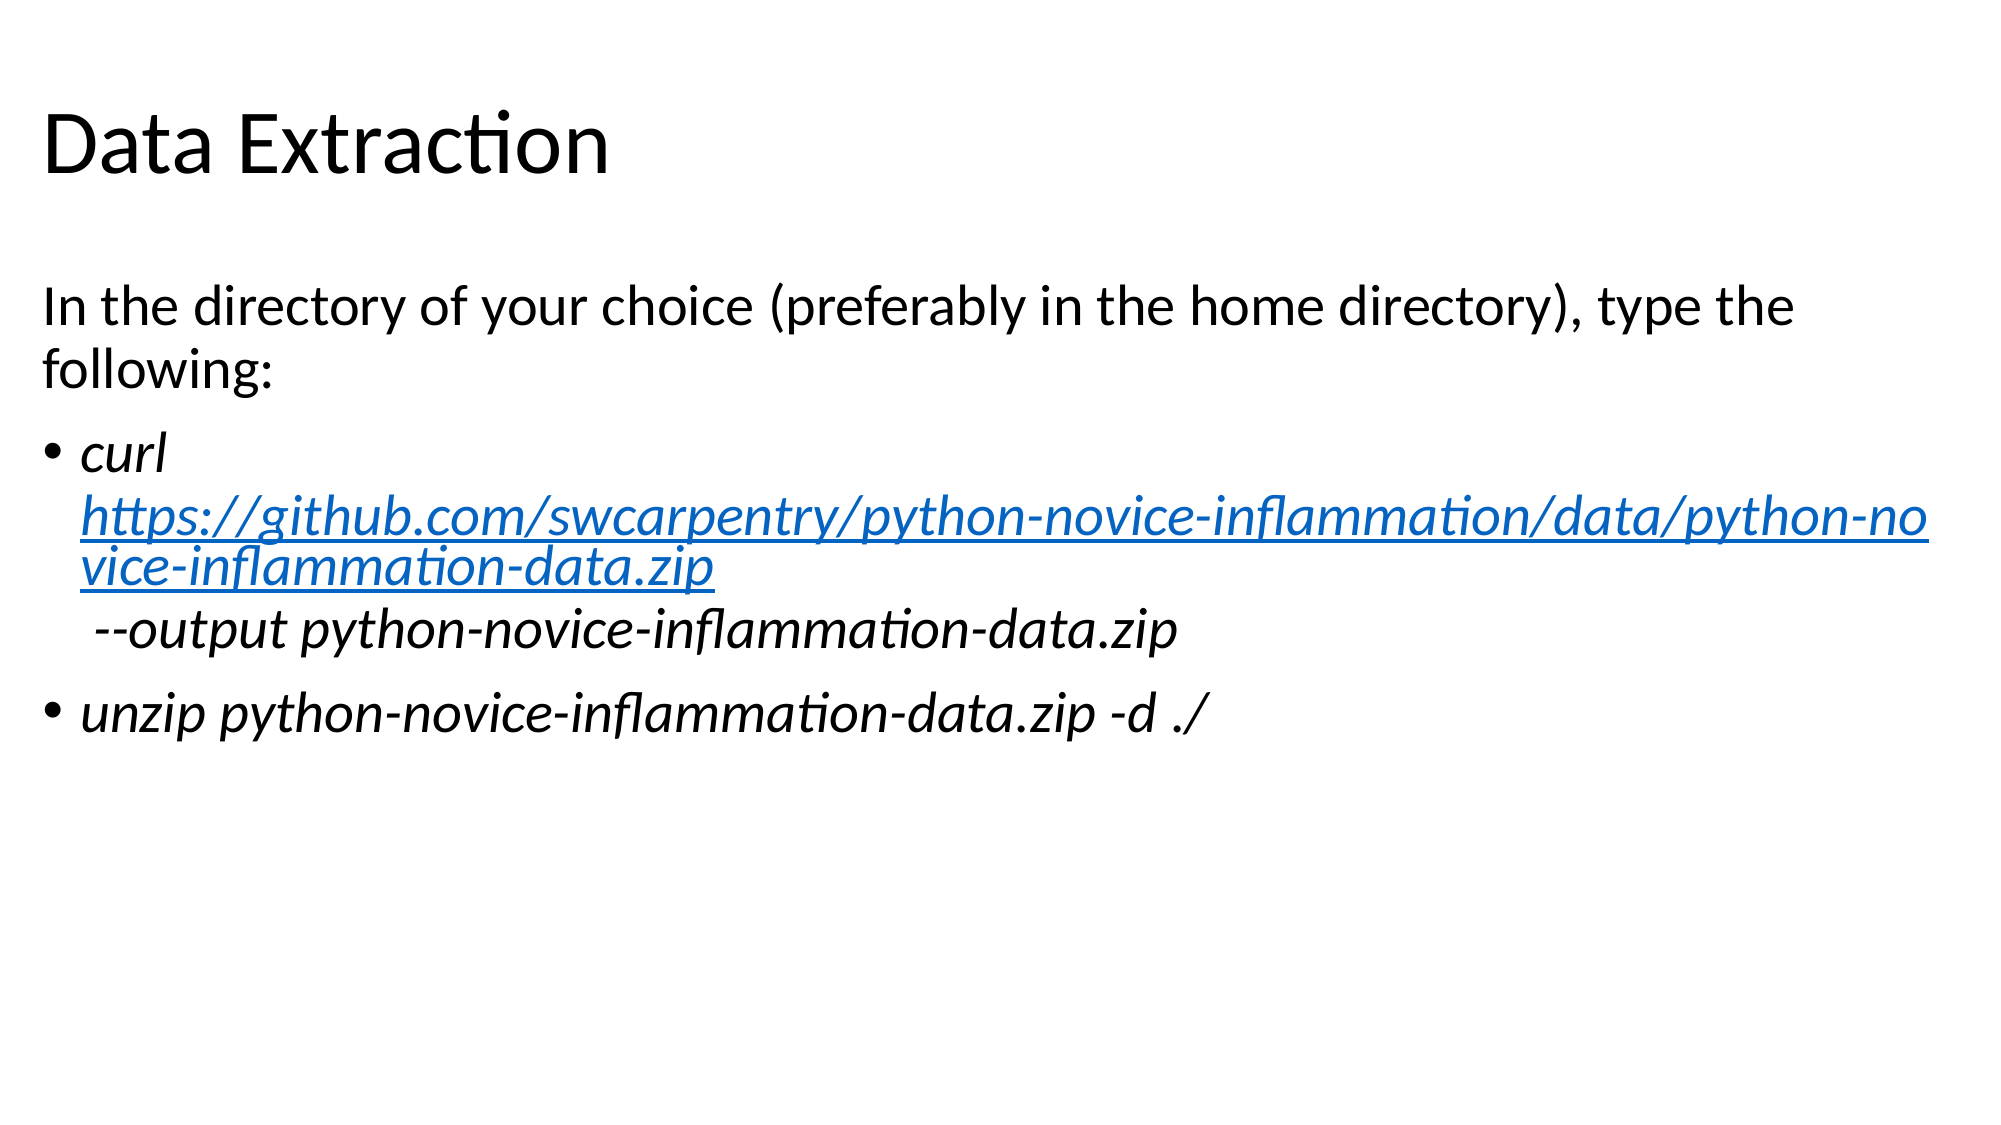

# Data Extraction
In the directory of your choice (preferably in the home directory), type the following:
curl https://github.com/swcarpentry/python-novice-inflammation/data/python-novice-inflammation-data.zip --output python-novice-inflammation-data.zip
unzip python-novice-inflammation-data.zip -d ./